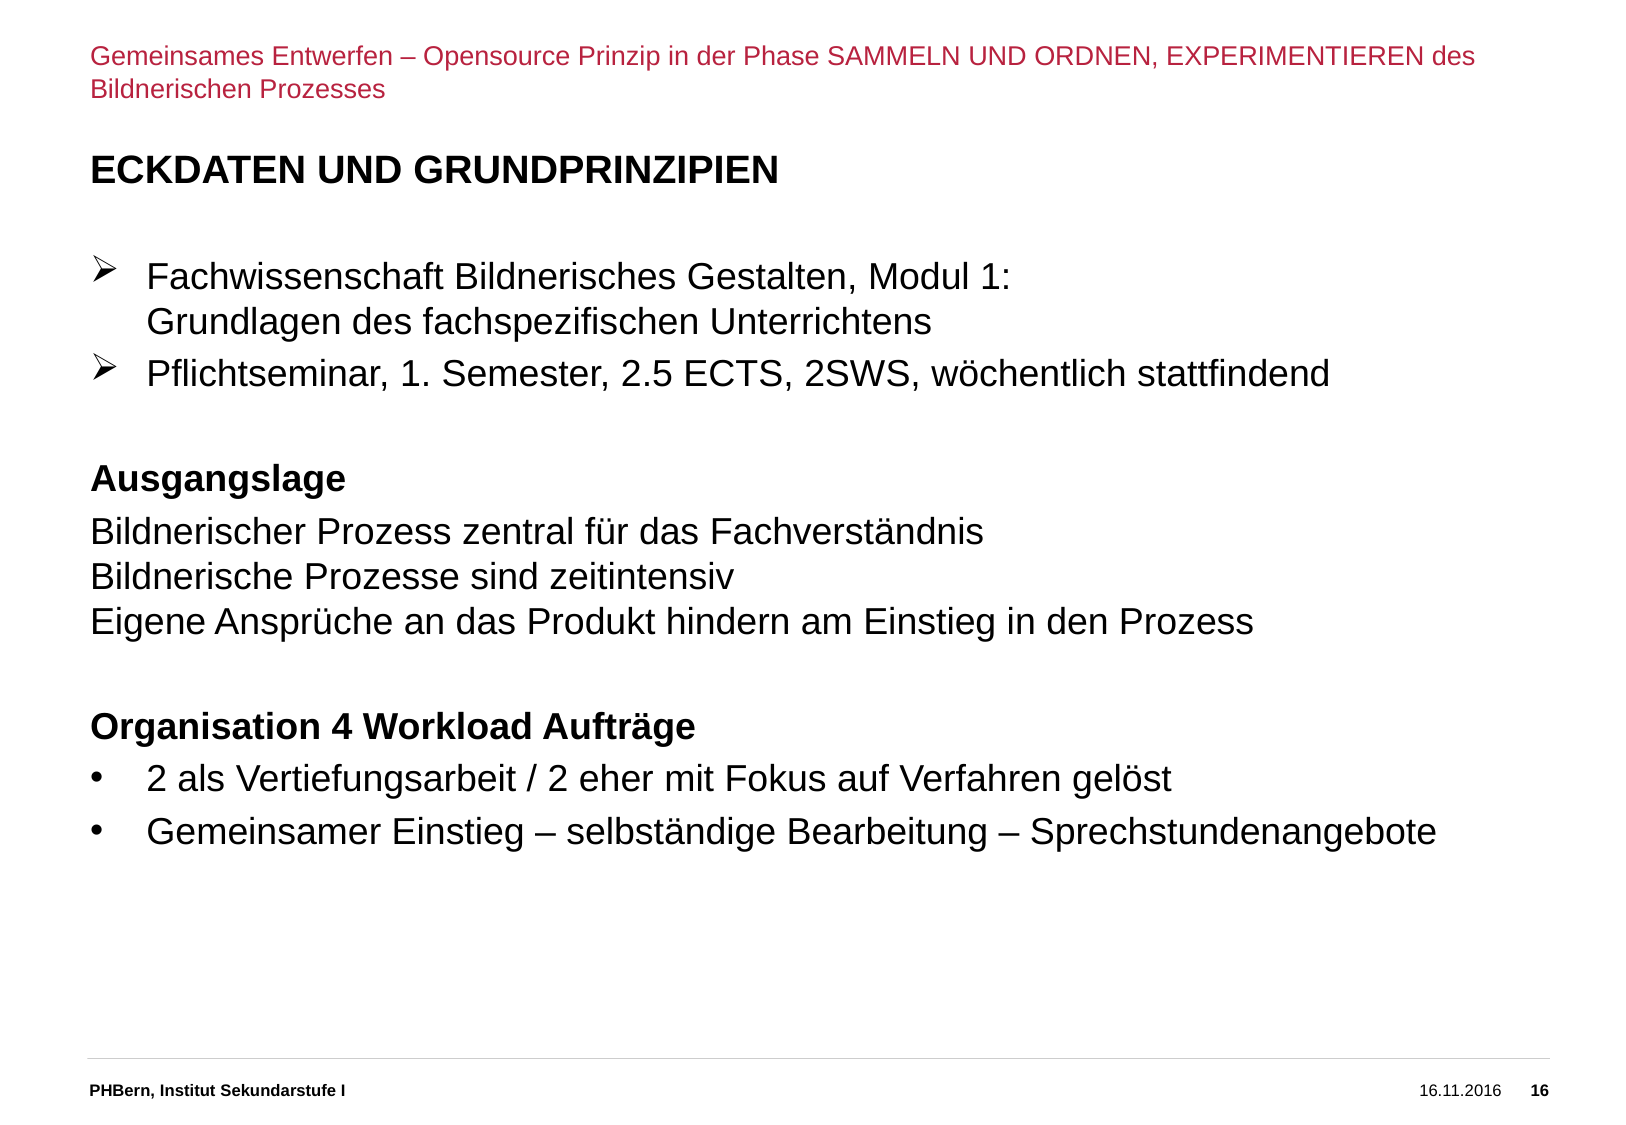

Gemeinsames Entwerfen – Opensource Prinzip in der Phase SAMMELN UND ORDNEN, EXPERIMENTIEREN des Bildnerischen Prozesses
# Eckdaten und Grundprinzipien
Fachwissenschaft Bildnerisches Gestalten, Modul 1:
Grundlagen des fachspezifischen Unterrichtens
Pflichtseminar, 1. Semester, 2.5 ECTS, 2SWS, wöchentlich stattfindend

Ausgangslage
Bildnerischer Prozess zentral für das Fachverständnis
Bildnerische Prozesse sind zeitintensiv
Eigene Ansprüche an das Produkt hindern am Einstieg in den Prozess

Organisation 4 Workload Aufträge
2 als Vertiefungsarbeit / 2 eher mit Fokus auf Verfahren gelöst
Gemeinsamer Einstieg – selbständige Bearbeitung – Sprechstundenangebote